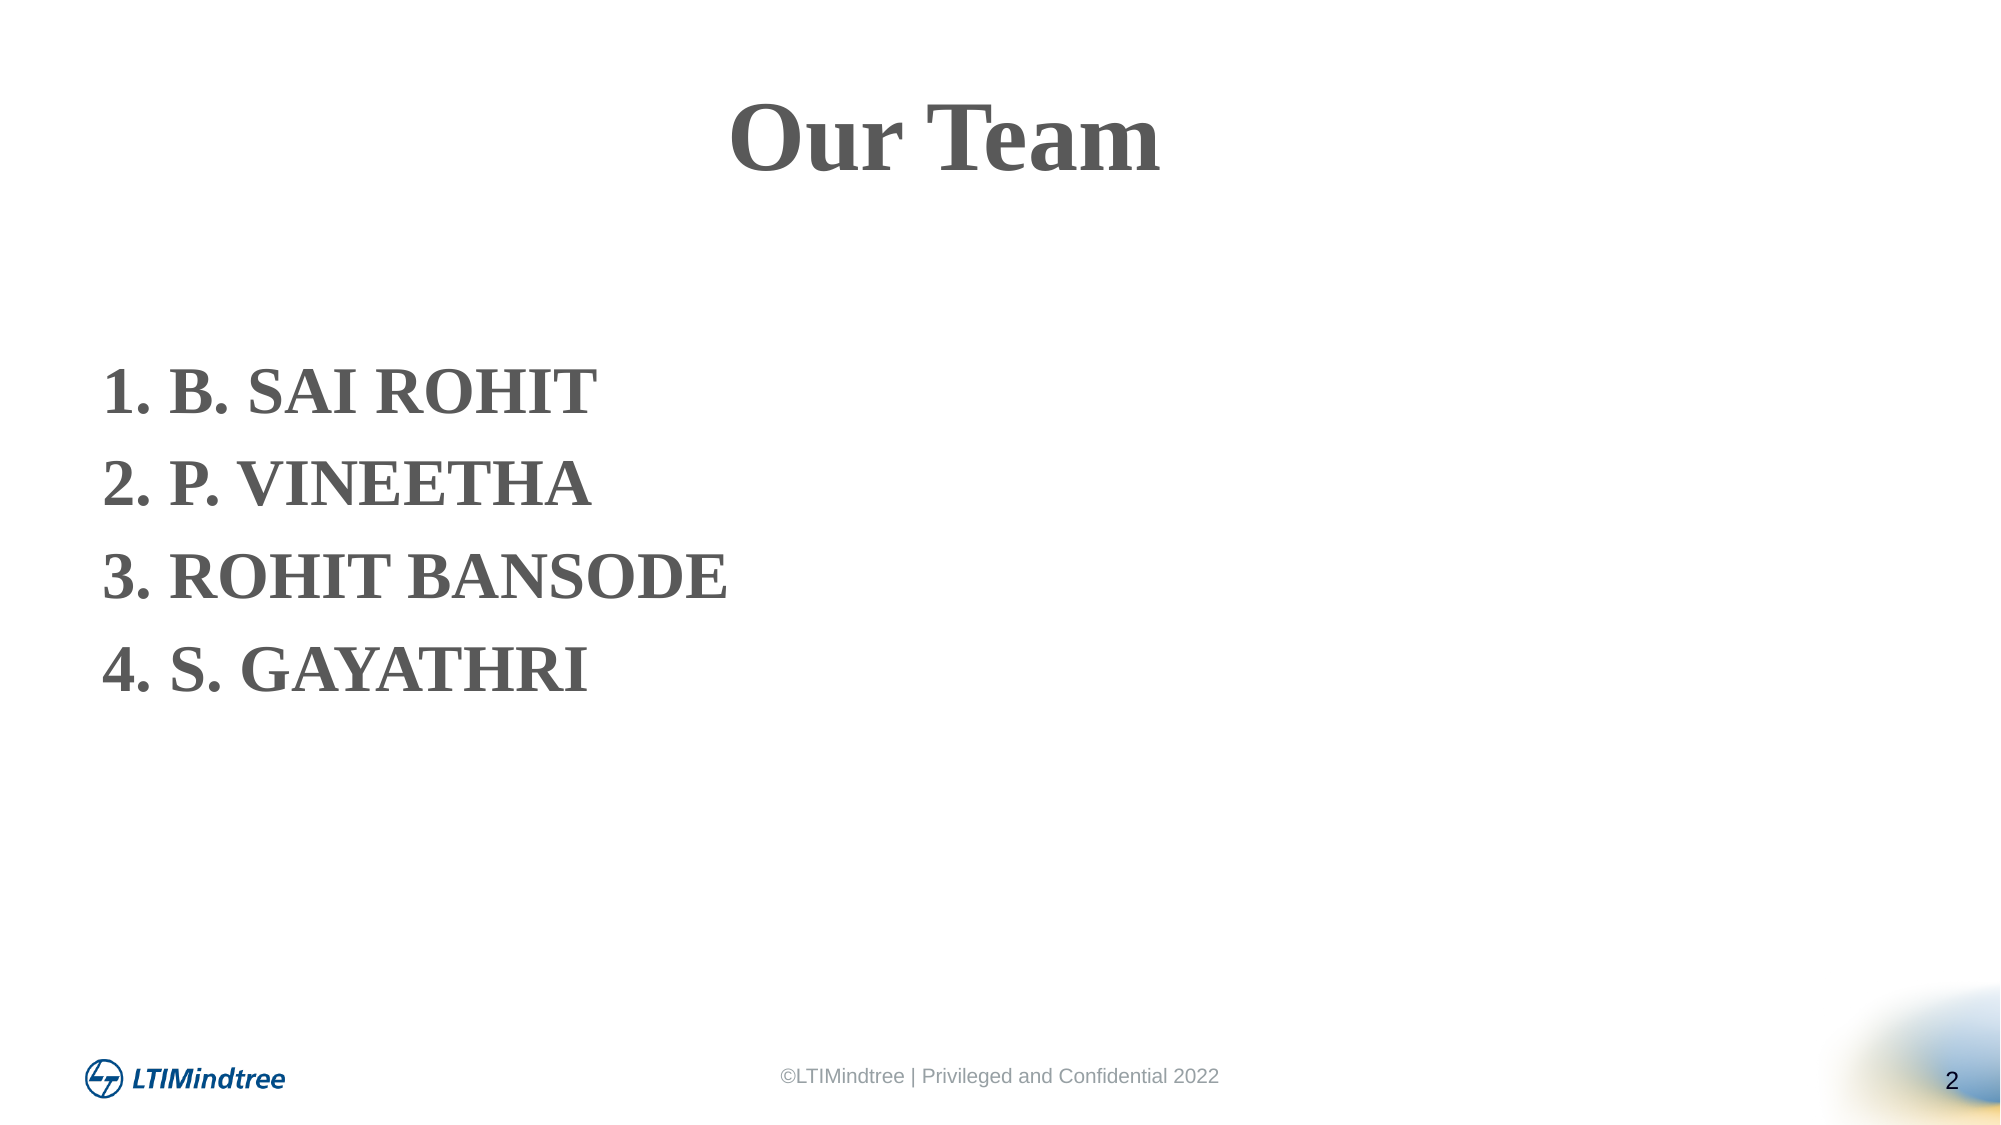

Our Team
1. B. SAI ROHIT
2. P. VINEETHA
3. ROHIT BANSODE
4. S. GAYATHRI